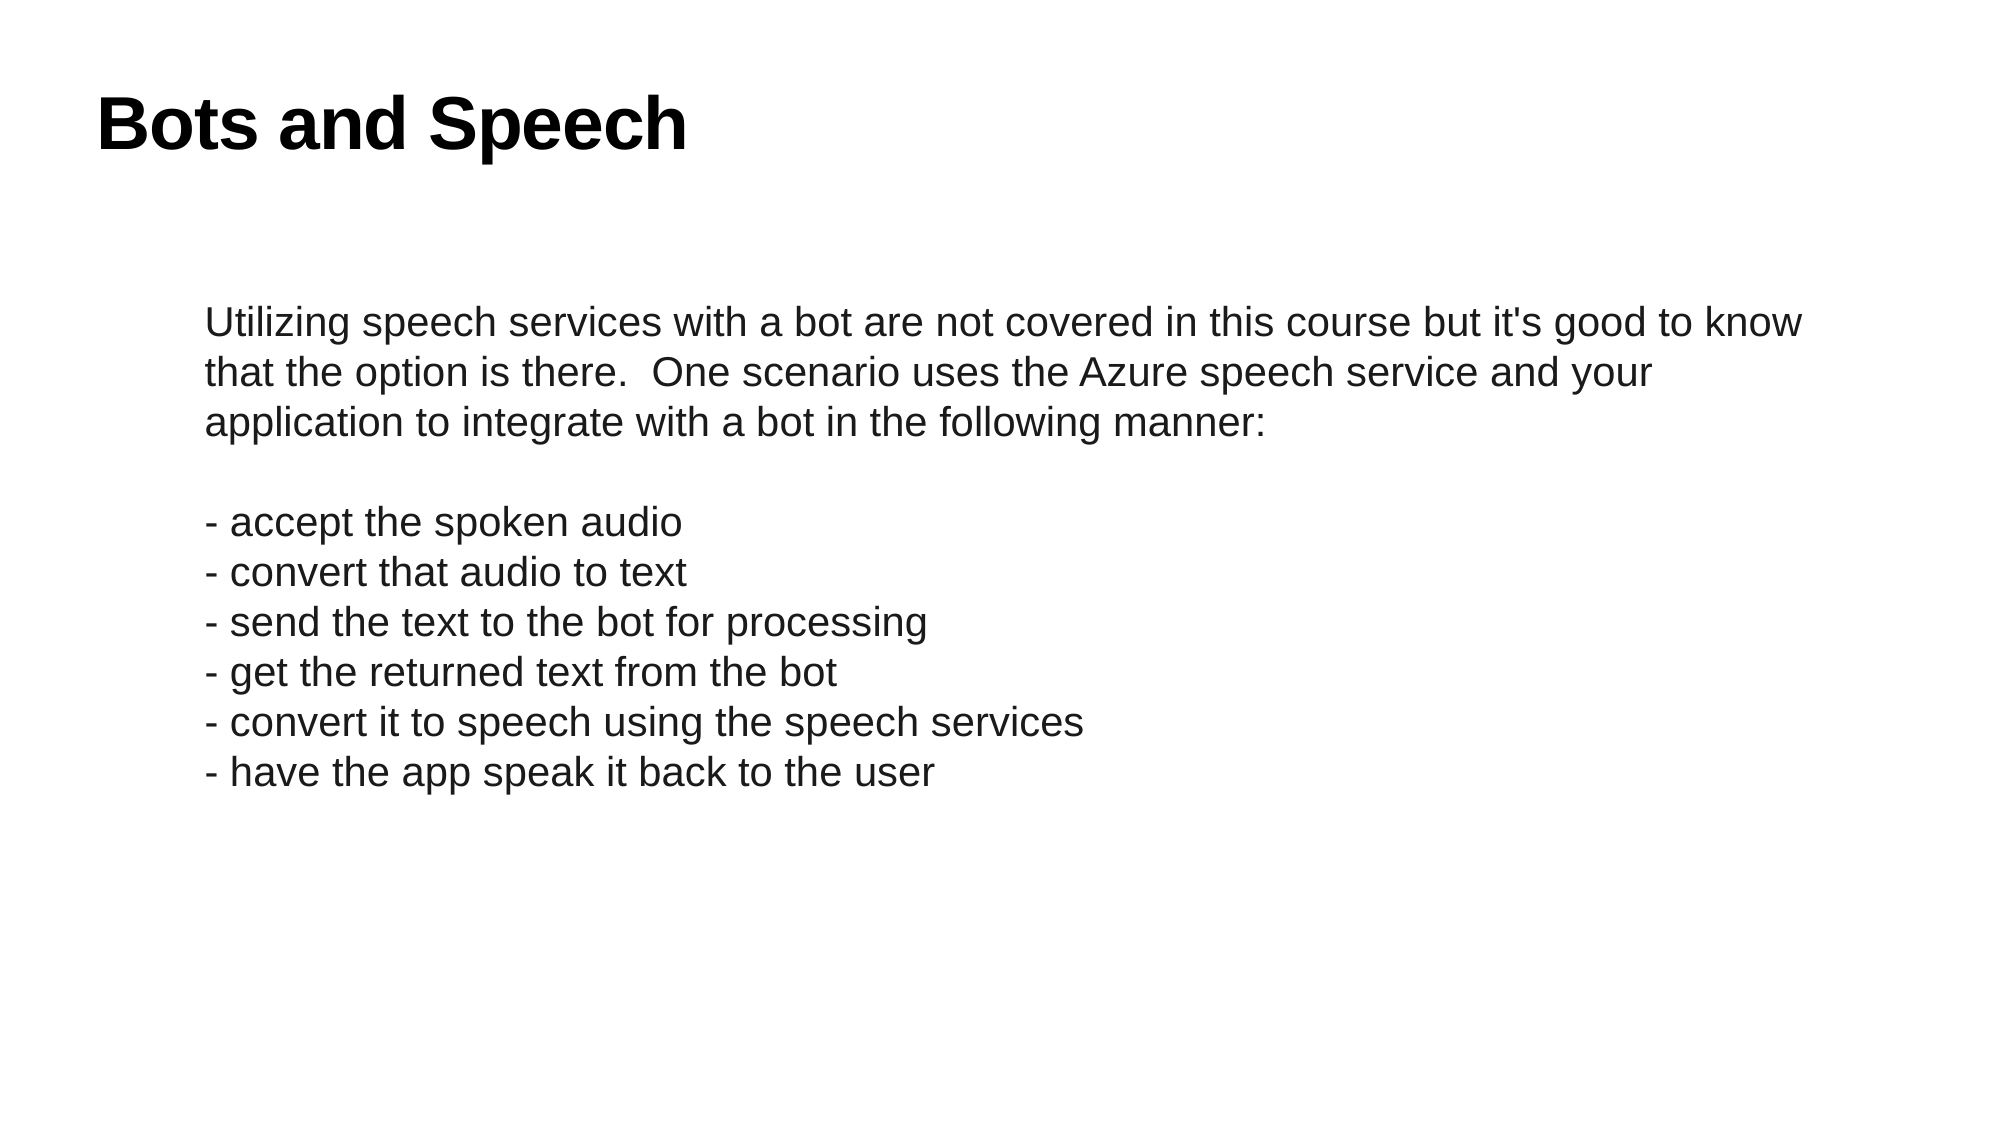

# Bots and Speech
Utilizing speech services with a bot are not covered in this course but it's good to know that the option is there.  One scenario uses the Azure speech service and your application to integrate with a bot in the following manner:

- accept the spoken audio
- convert that audio to text
- send the text to the bot for processing
- get the returned text from the bot
- convert it to speech using the speech services
- have the app speak it back to the user